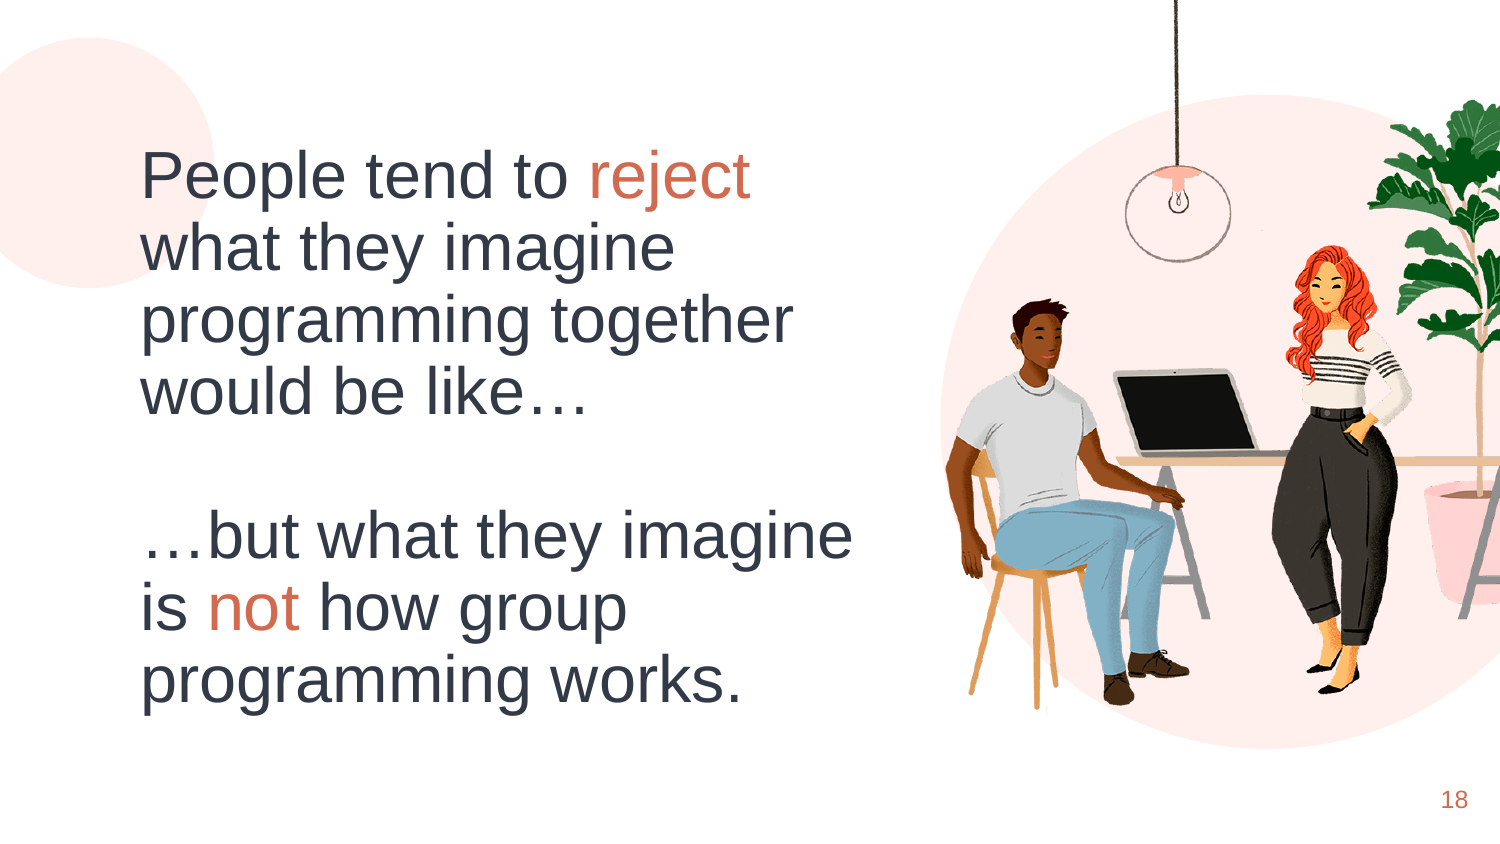

# People tend to reject what they imagine programming together would be like… …but what they imagine is not how group programming works.
18